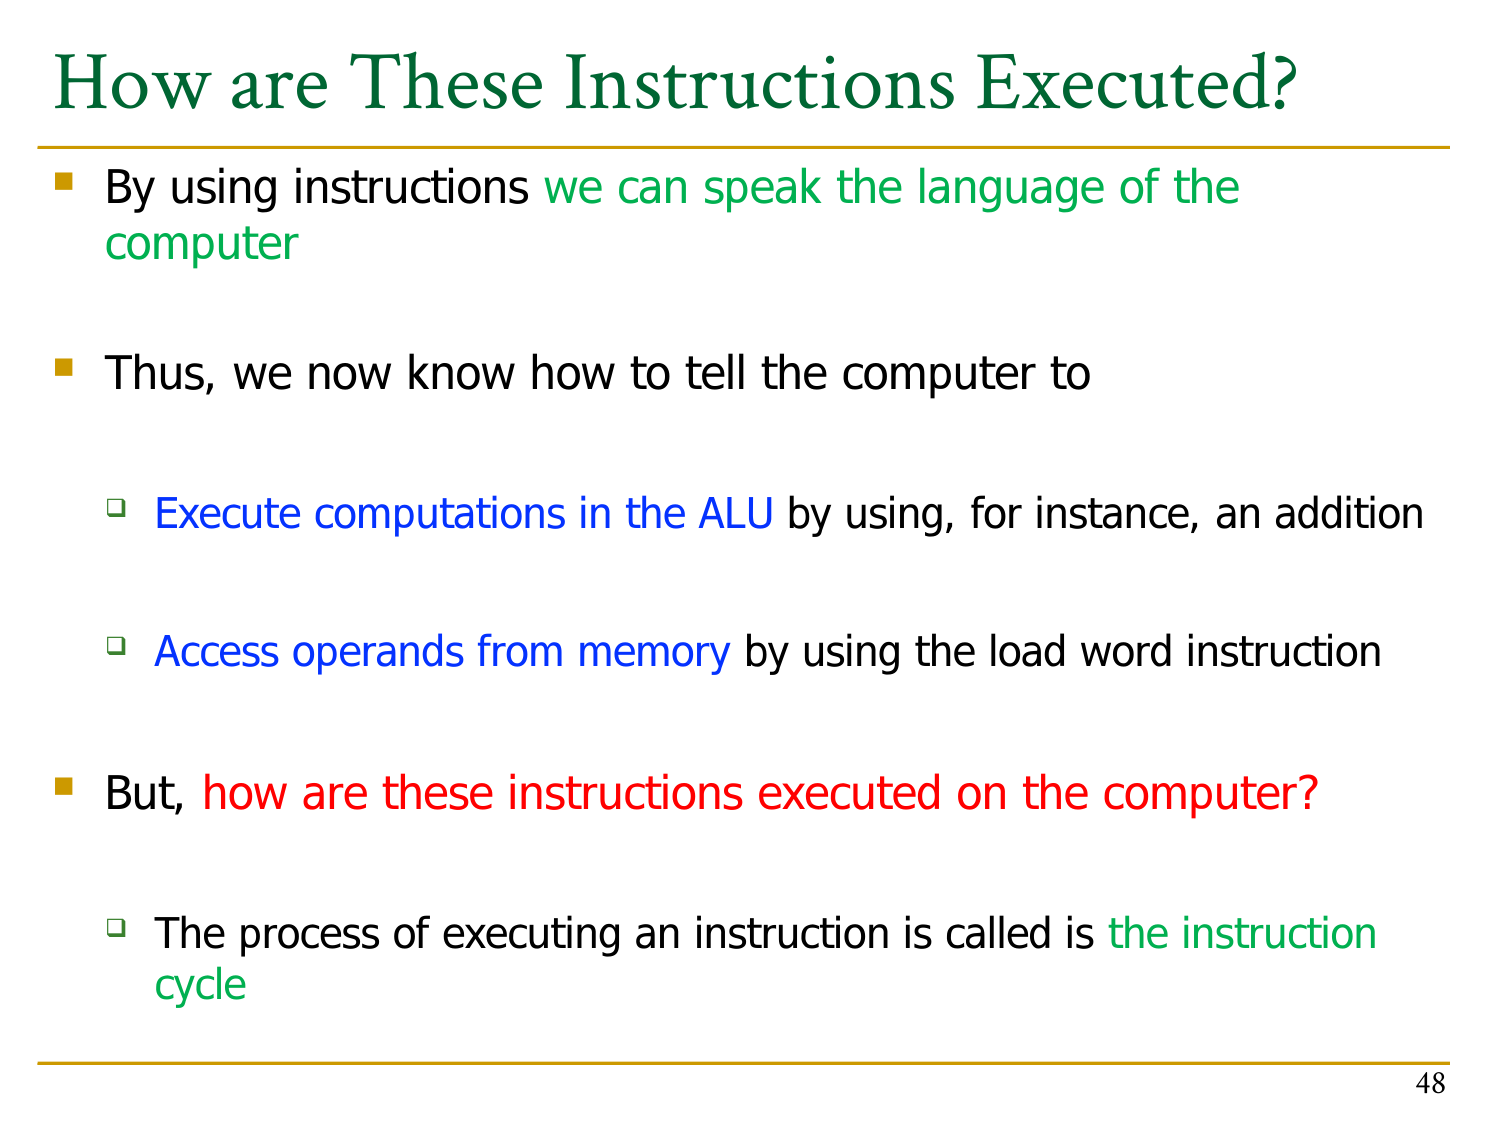

# How are These Instructions Executed?
By using instructions we can speak the language of the computer

Thus, we now know how to tell the computer to

Execute computations in the ALU by using, for instance, an addition

Access operands from memory by using the load word instruction

But, how are these instructions executed on the computer?

The process of executing an instruction is called is the instruction cycle
48